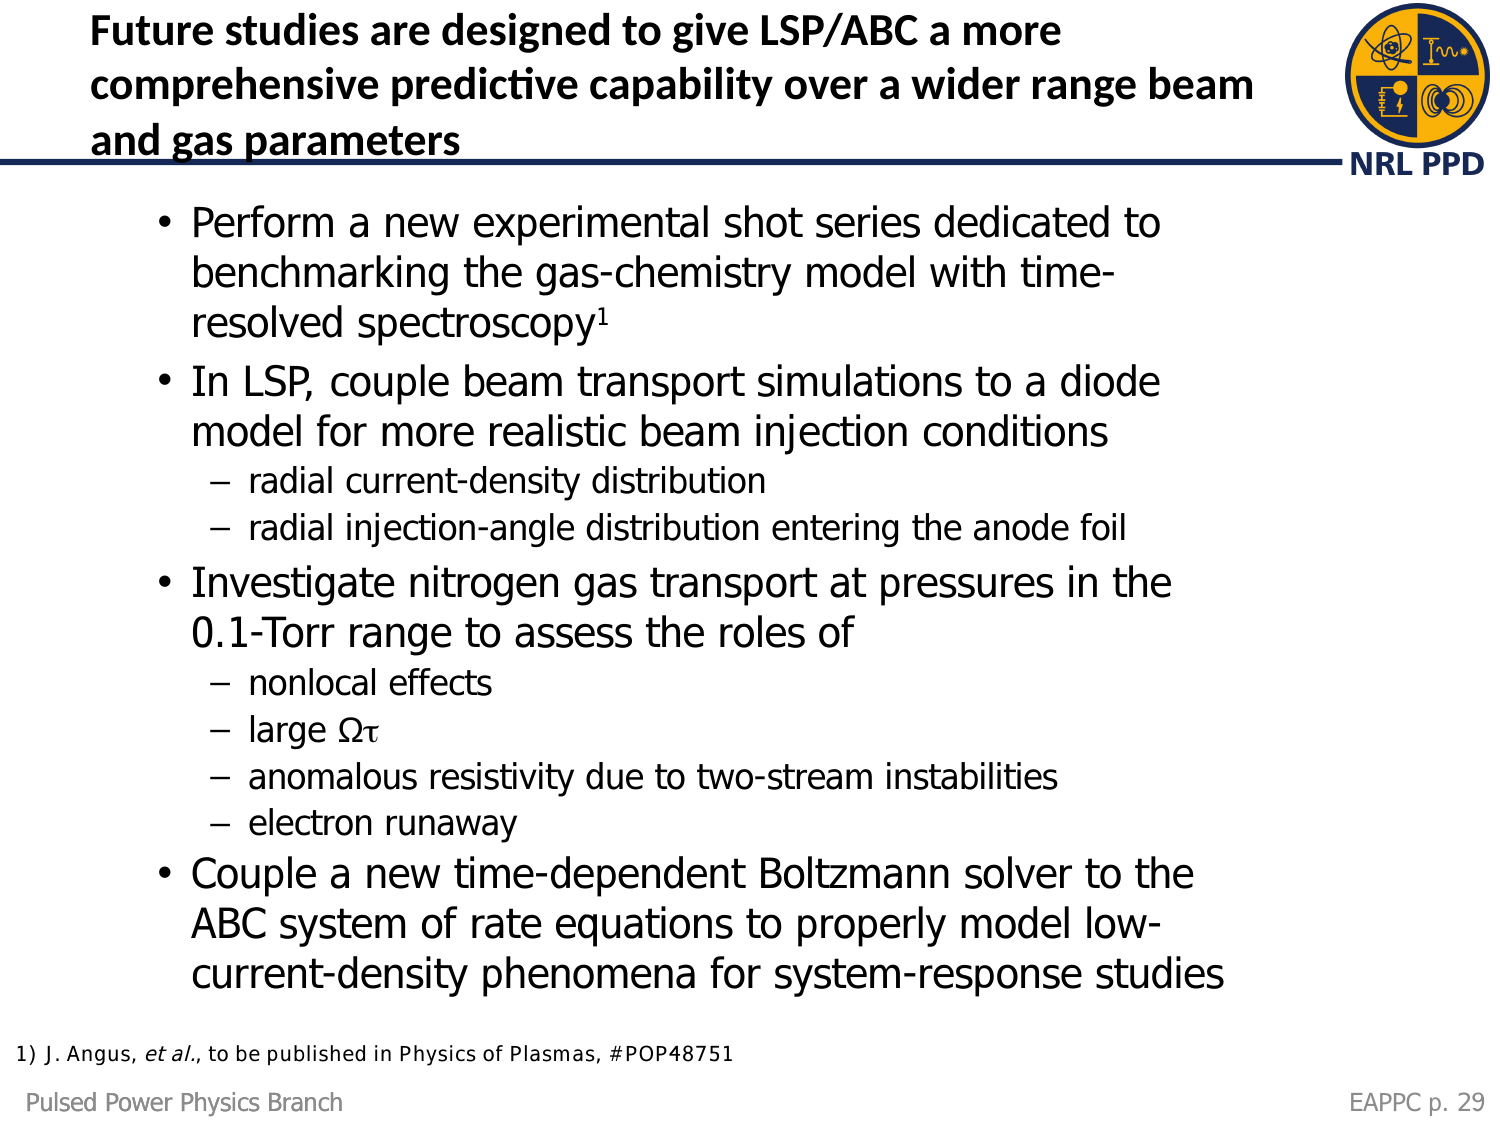

# Future studies are designed to give LSP/ABC a more comprehensive predictive capability over a wider range beam and gas parameters
Perform a new experimental shot series dedicated to benchmarking the gas-chemistry model with time-resolved spectroscopy1
In LSP, couple beam transport simulations to a diode model for more realistic beam injection conditions
radial current-density distribution
radial injection-angle distribution entering the anode foil
Investigate nitrogen gas transport at pressures in the 0.1-Torr range to assess the roles of
nonlocal effects
large Ωτ
anomalous resistivity due to two-stream instabilities
electron runaway
Couple a new time-dependent Boltzmann solver to the ABC system of rate equations to properly model low-current-density phenomena for system-response studies
1) J. Angus, et al., to be published in Physics of Plasmas, #POP48751